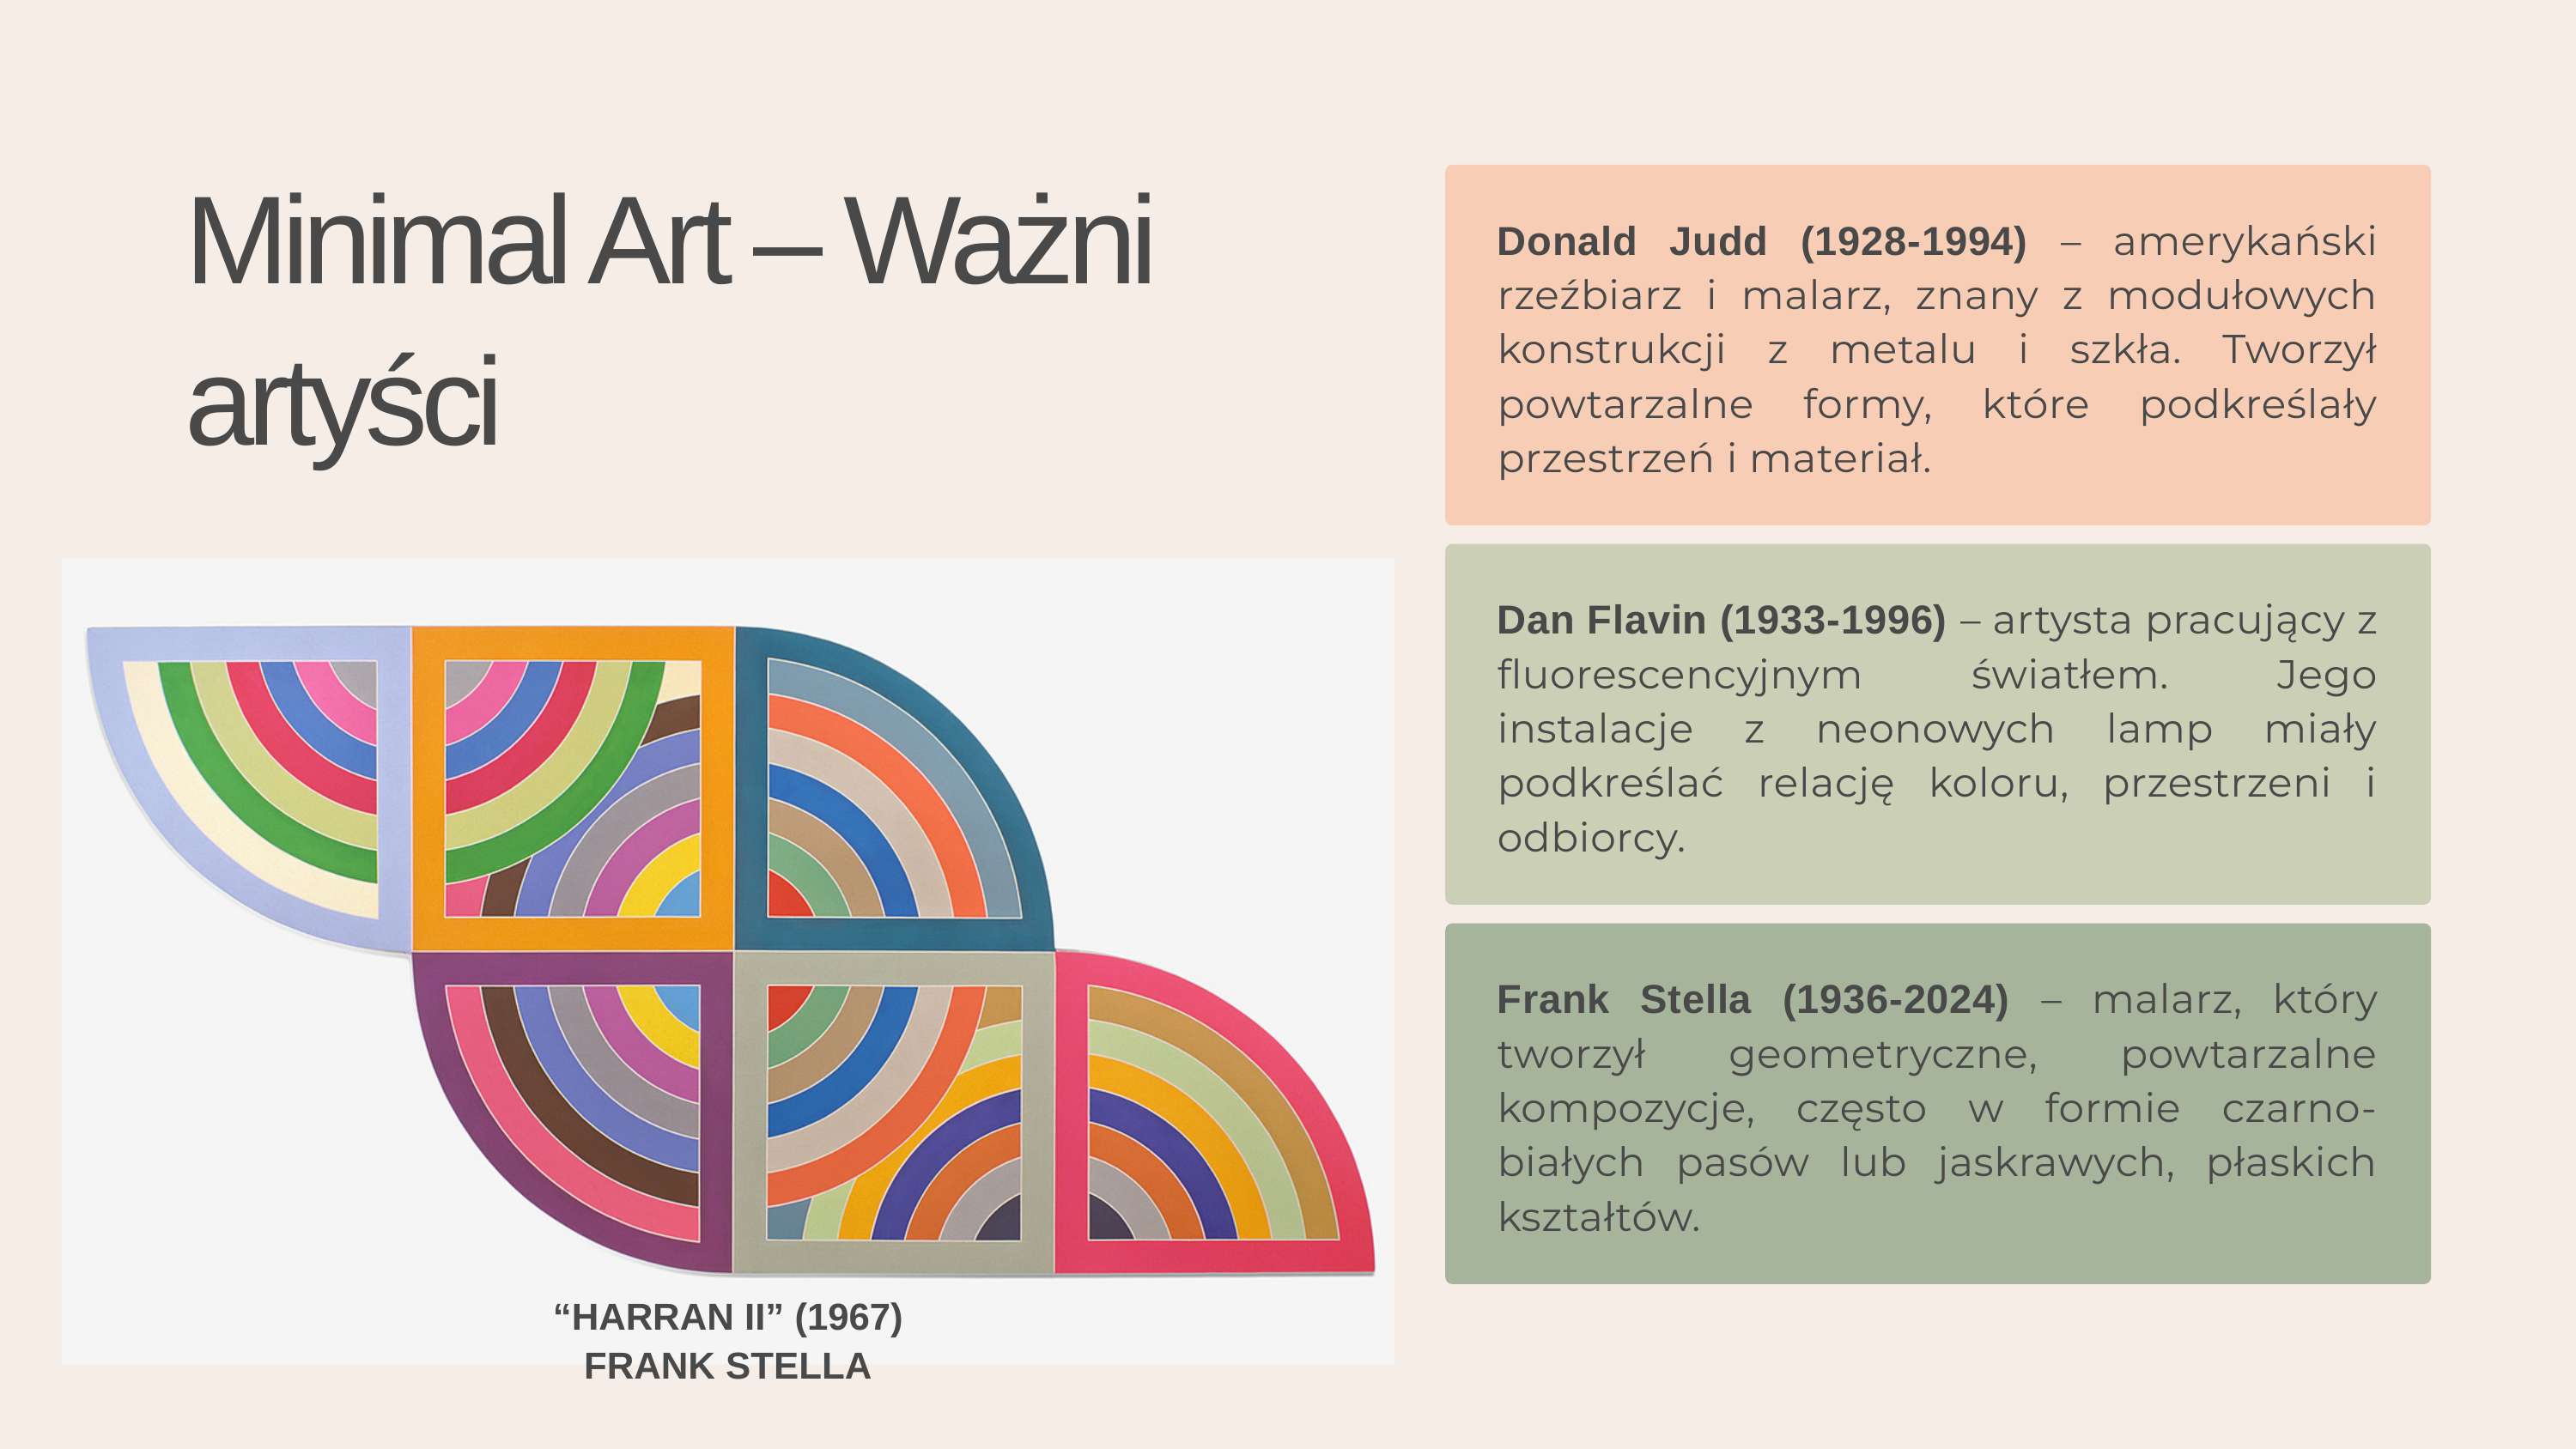

Minimal Art – Ważni artyści

Donald Judd (1928-1994) – amerykański rzeźbiarz i malarz, znany z modułowych konstrukcji z metalu i szkła. Tworzył powtarzalne formy, które podkreślały przestrzeń i materiał.

Dan Flavin (1933-1996) – artysta pracujący z fluorescencyjnym światłem. Jego instalacje z neonowych lamp miały podkreślać relację koloru, przestrzeni i odbiorcy.

Frank Stella (1936-2024) – malarz, który tworzył geometryczne, powtarzalne kompozycje, często w formie czarno-białych pasów lub jaskrawych, płaskich kształtów.
“HARRAN II” (1967)
FRANK STELLA